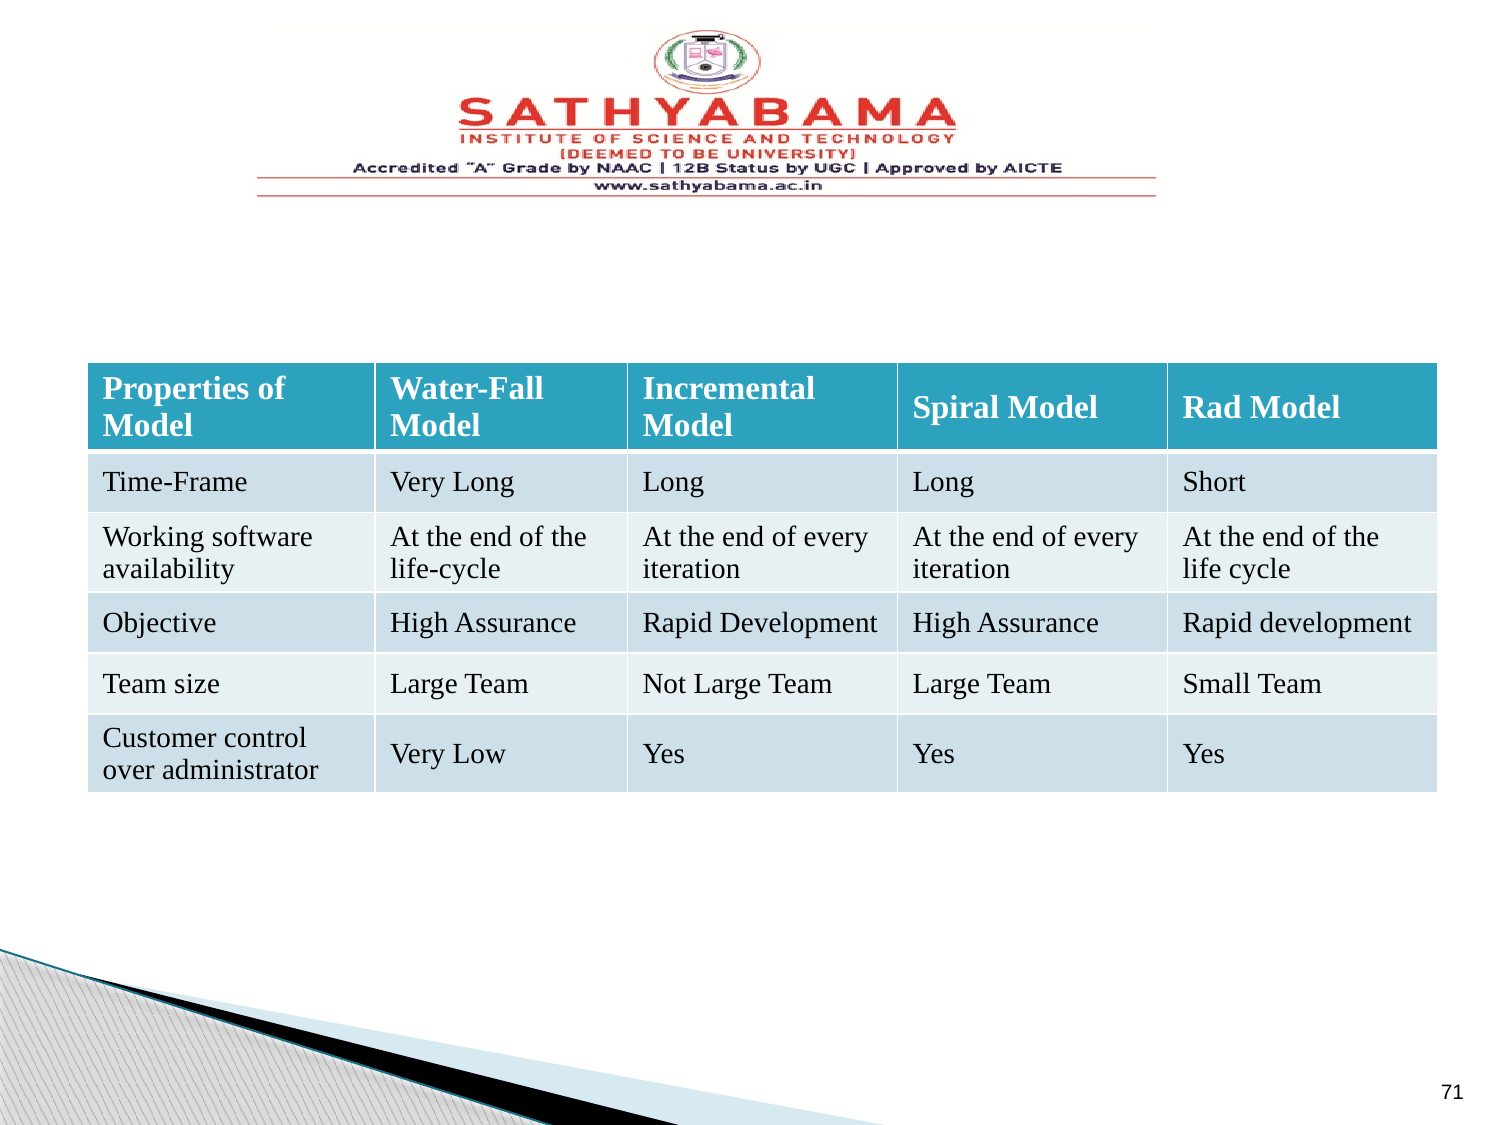

| Properties of Model | Water-Fall Model | Incremental Model | Spiral Model | Rad Model |
| --- | --- | --- | --- | --- |
| Time-Frame | Very Long | Long | Long | Short |
| Working software availability | At the end of the life-cycle | At the end of every iteration | At the end of every iteration | At the end of the life cycle |
| Objective | High Assurance | Rapid Development | High Assurance | Rapid development |
| Team size | Large Team | Not Large Team | Large Team | Small Team |
| Customer control over administrator | Very Low | Yes | Yes | Yes |

71